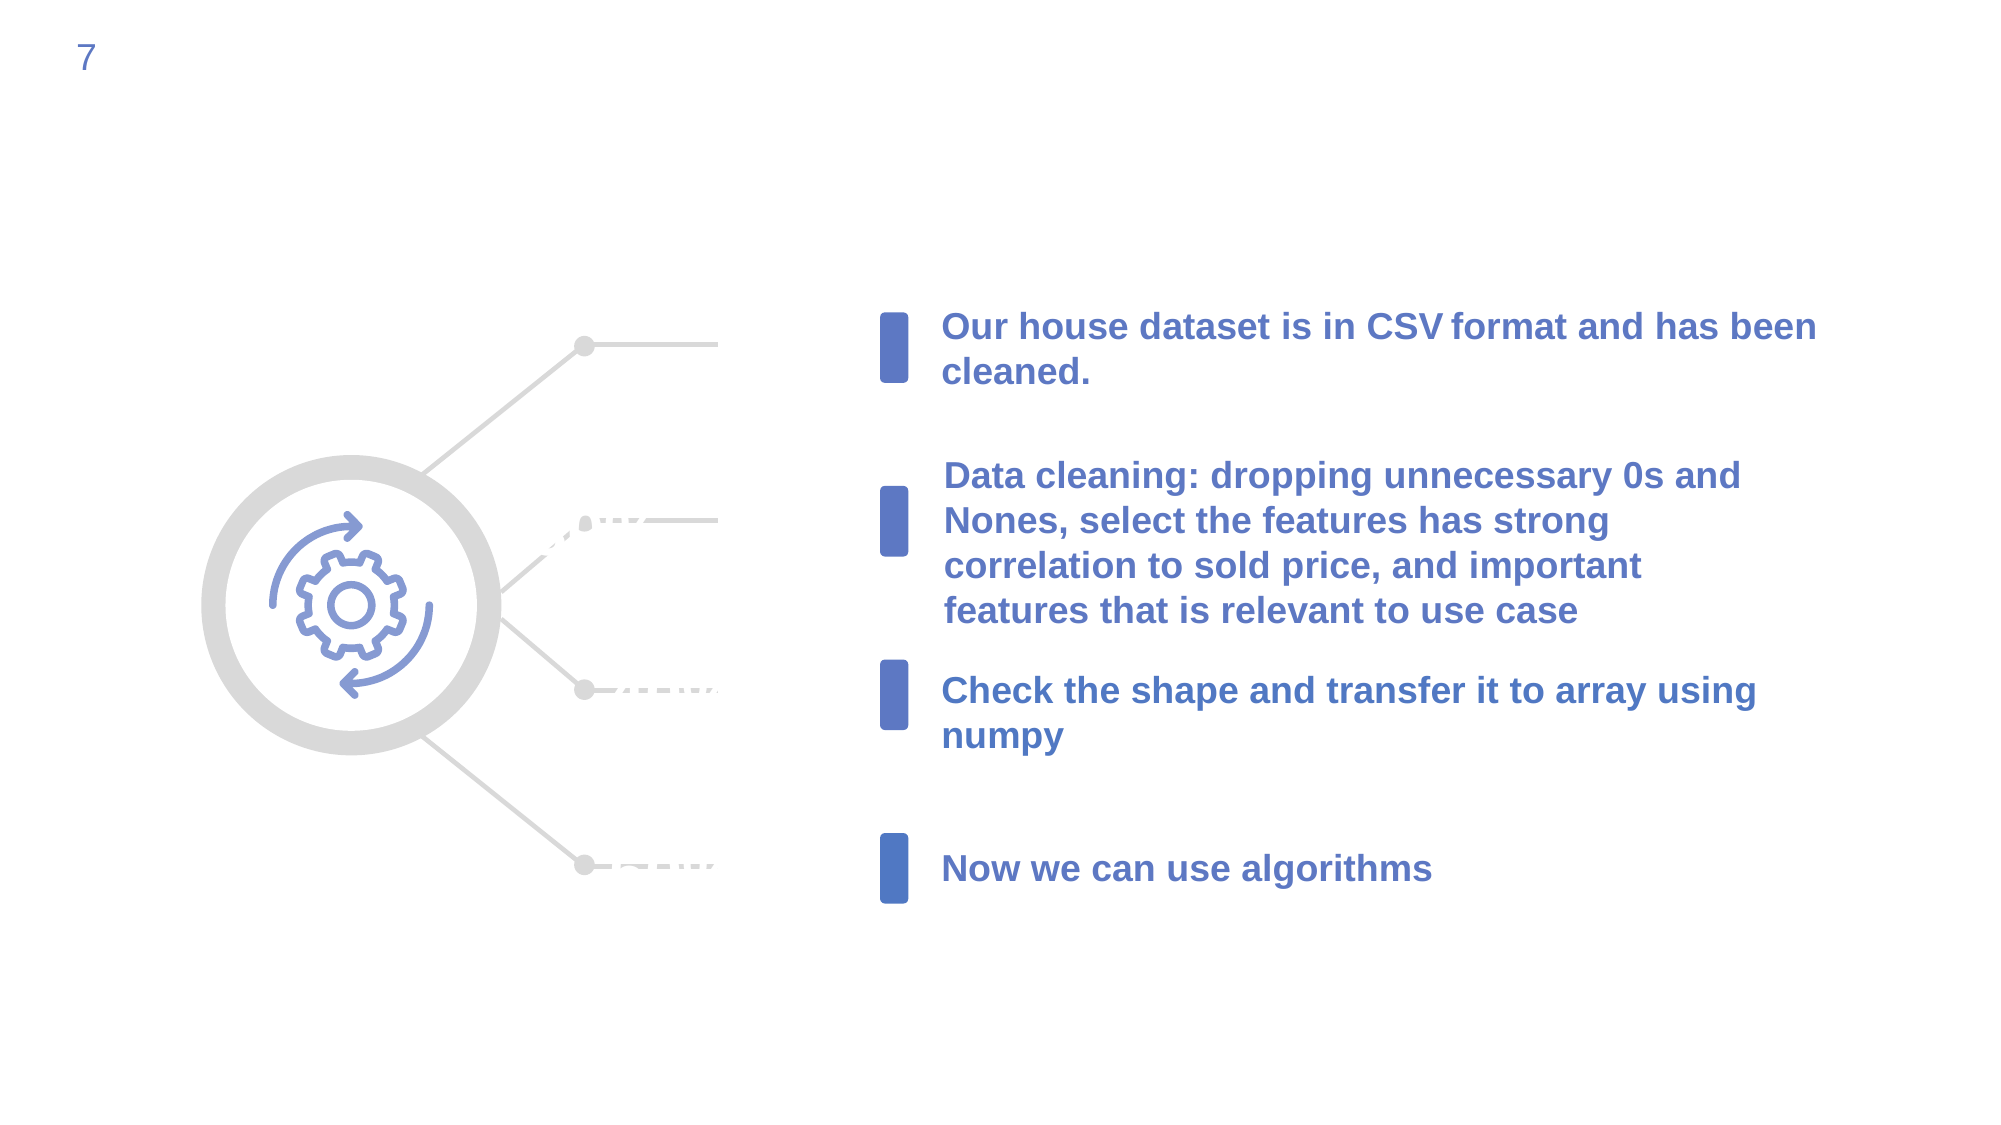

7
Our house dataset is in CSV format and has been cleaned.

Data cleaning: dropping unnecessary 0s and Nones, select the features has strong correlation to sold price, and important features that is relevant to use case

30%

40%

Check the shape and transfer it to array using numpy

50%

Now we can use algorithms